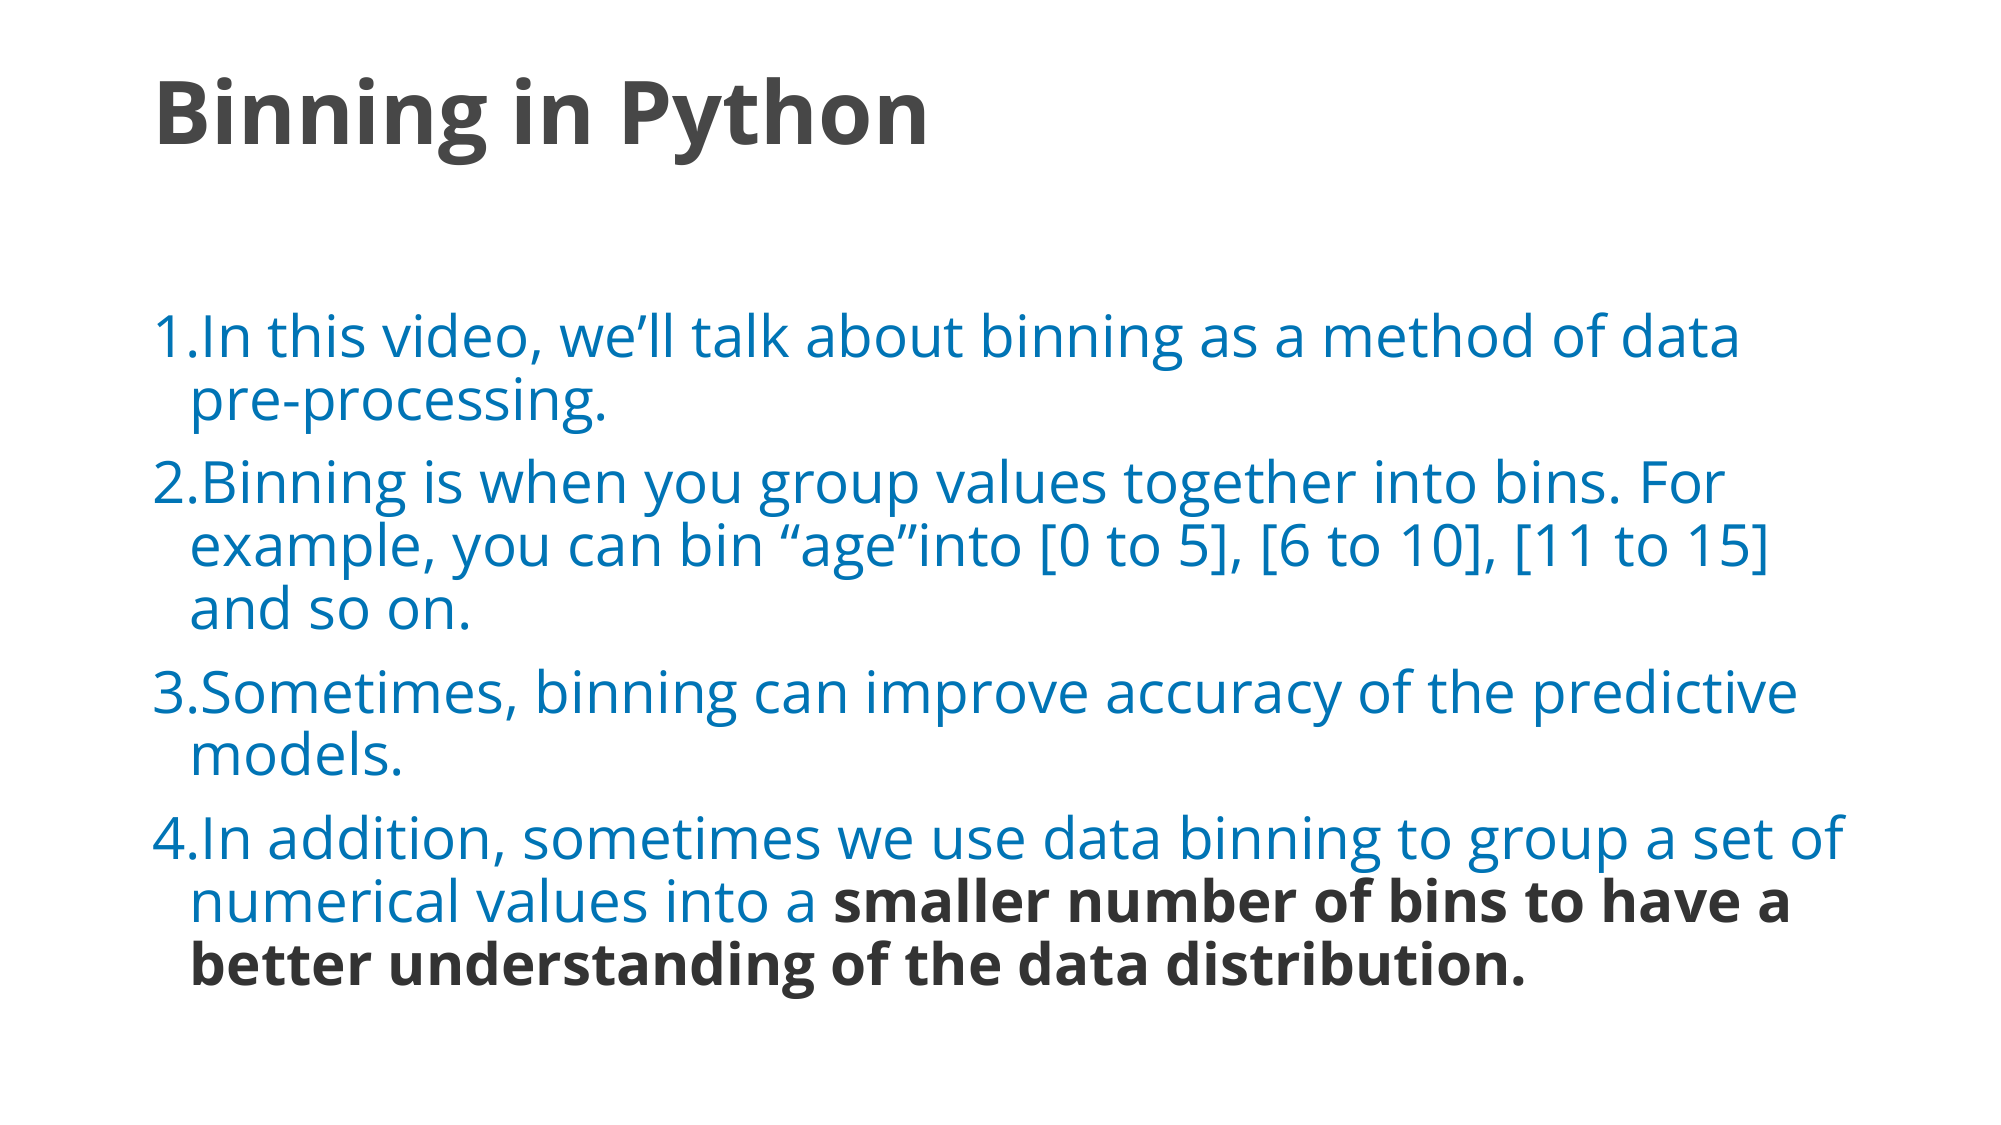

# Binning in Python
In this video, we’ll talk about binning as a method of data pre-processing.
Binning is when you group values together into bins. For example, you can bin “age”into [0 to 5], [6 to 10], [11 to 15] and so on.
Sometimes, binning can improve accuracy of the predictive models.
In addition, sometimes we use data binning to group a set of numerical values into a smaller number of bins to have a better understanding of the data distribution.